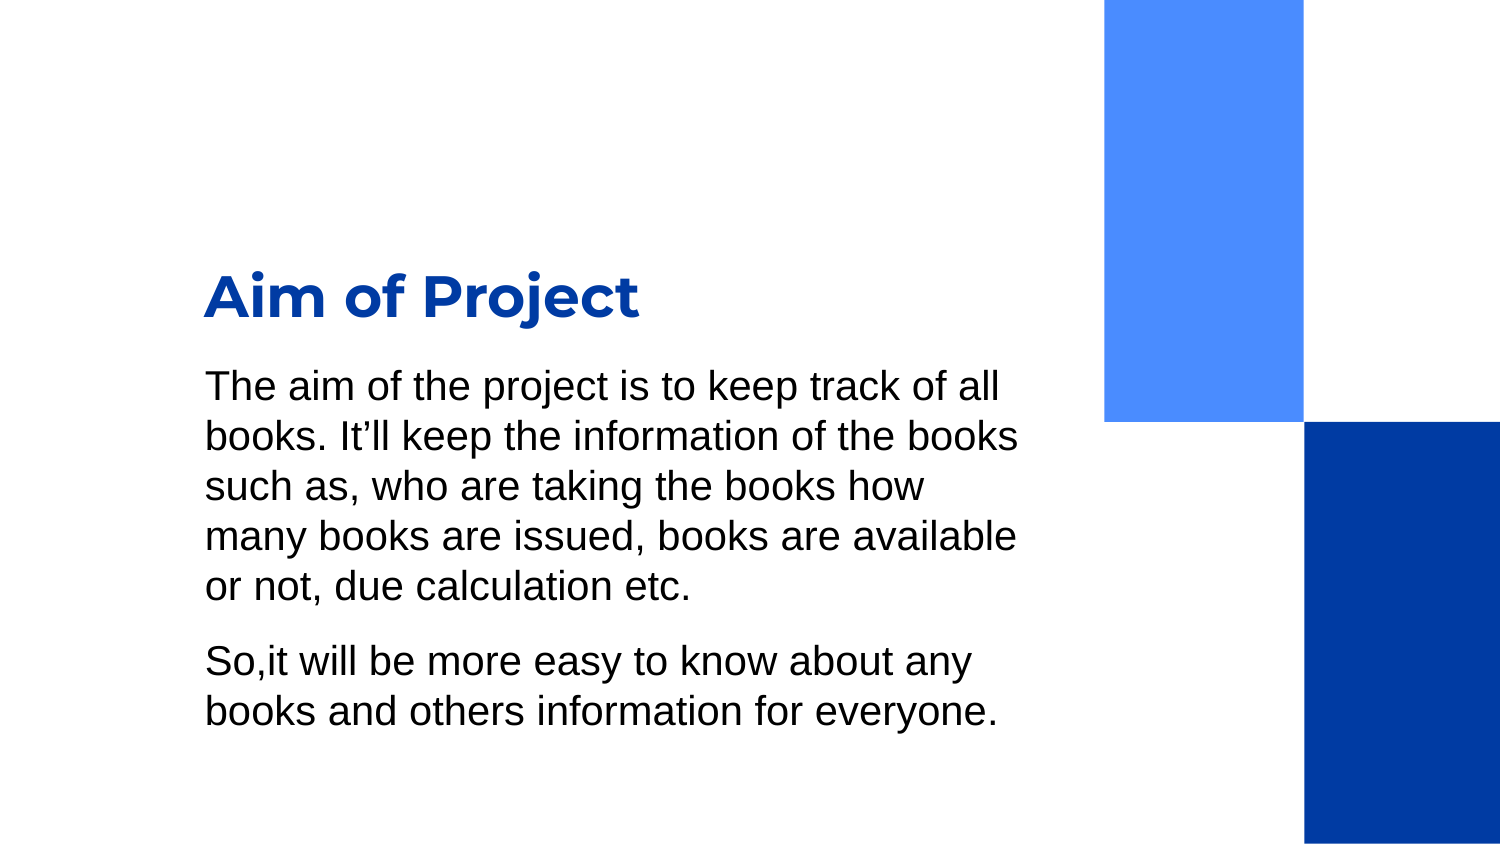

# Aim of Project
The aim of the project is to keep track of all books. It’ll keep the information of the books such as, who are taking the books how many books are issued, books are available or not, due calculation etc.
So,it will be more easy to know about any books and others information for everyone.